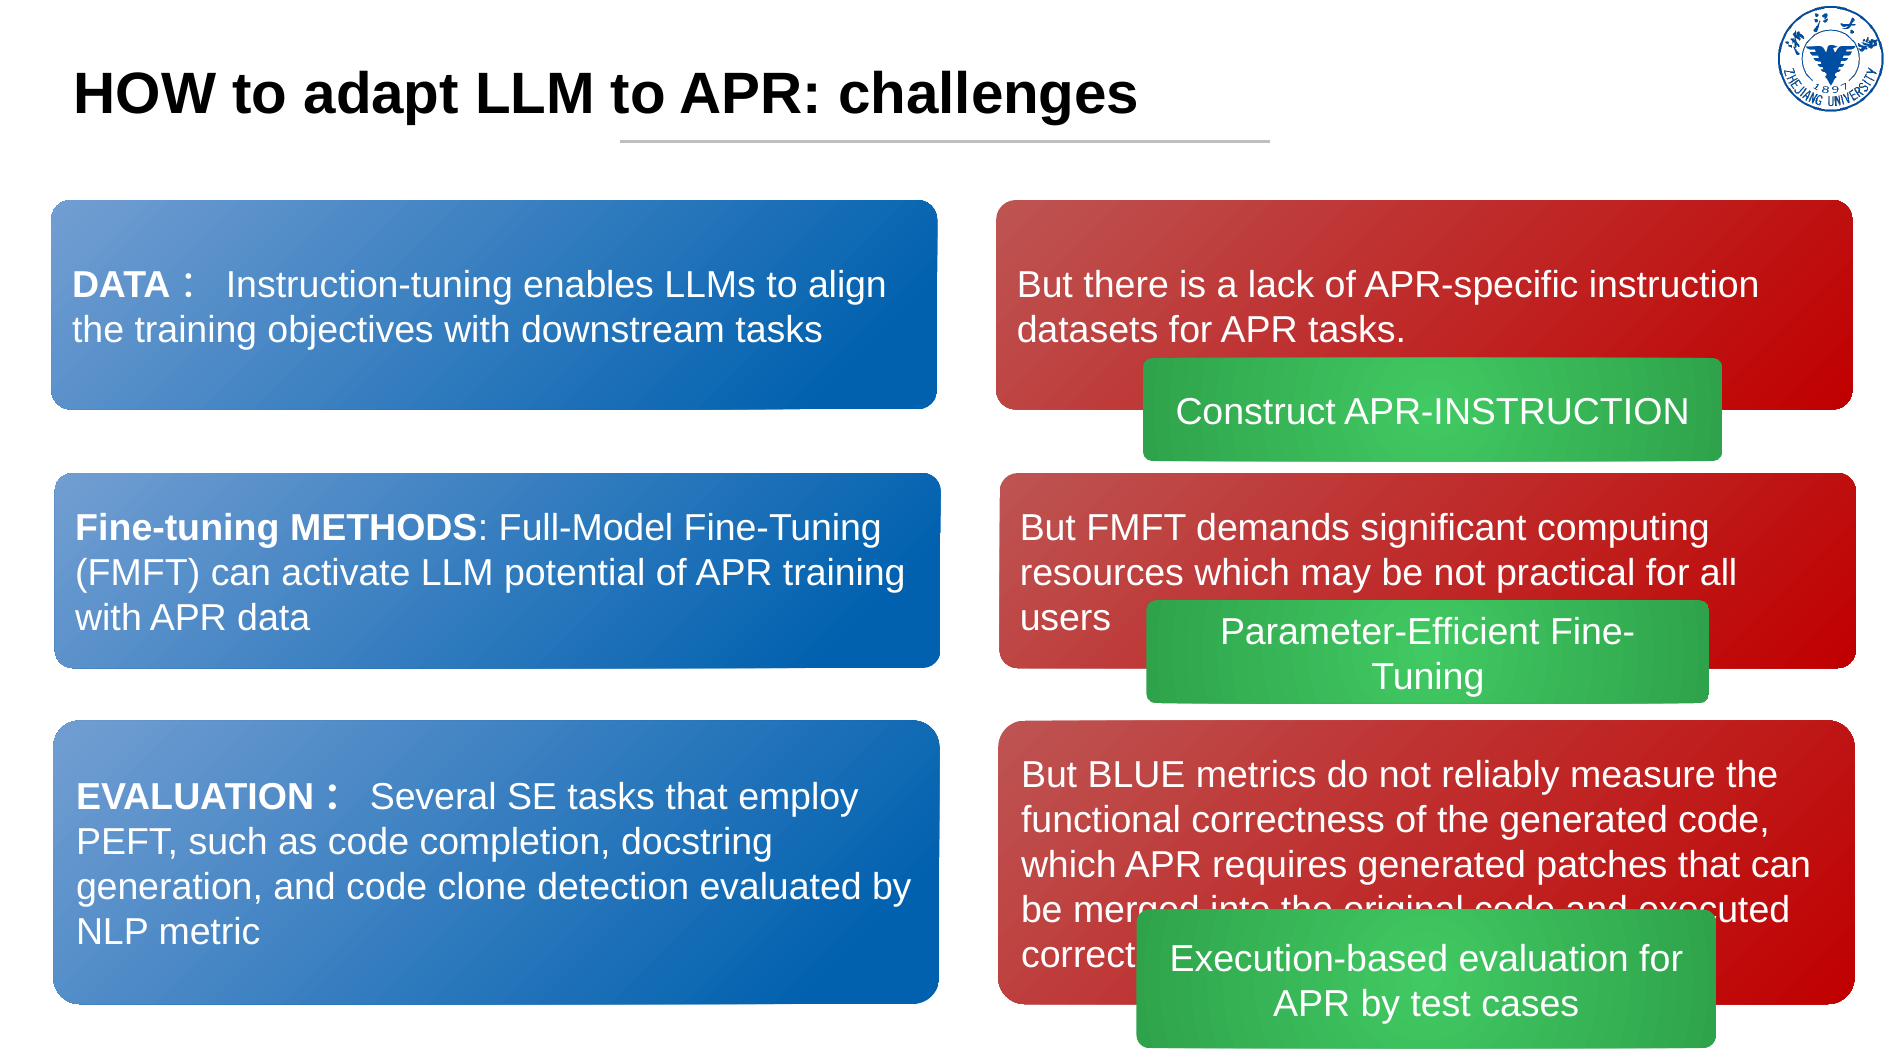

# HOW to adapt LLM to APR: challenges
DATA：Instruction-tuning enables LLMs to align the training objectives with downstream tasks
But there is a lack of APR-specific instruction datasets for APR tasks.
Construct APR-INSTRUCTION
Fine-tuning METHODS: Full-Model Fine-Tuning (FMFT) can activate LLM potential of APR training with APR data
But FMFT demands significant computing resources which may be not practical for all users
Parameter-Efficient Fine-Tuning
EVALUATION：Several SE tasks that employ PEFT, such as code completion, docstring generation, and code clone detection evaluated by NLP metric
But BLUE metrics do not reliably measure the functional correctness of the generated code, which APR requires generated patches that can be merged into the original code and executed correctly.
Execution-based evaluation for APR by test cases